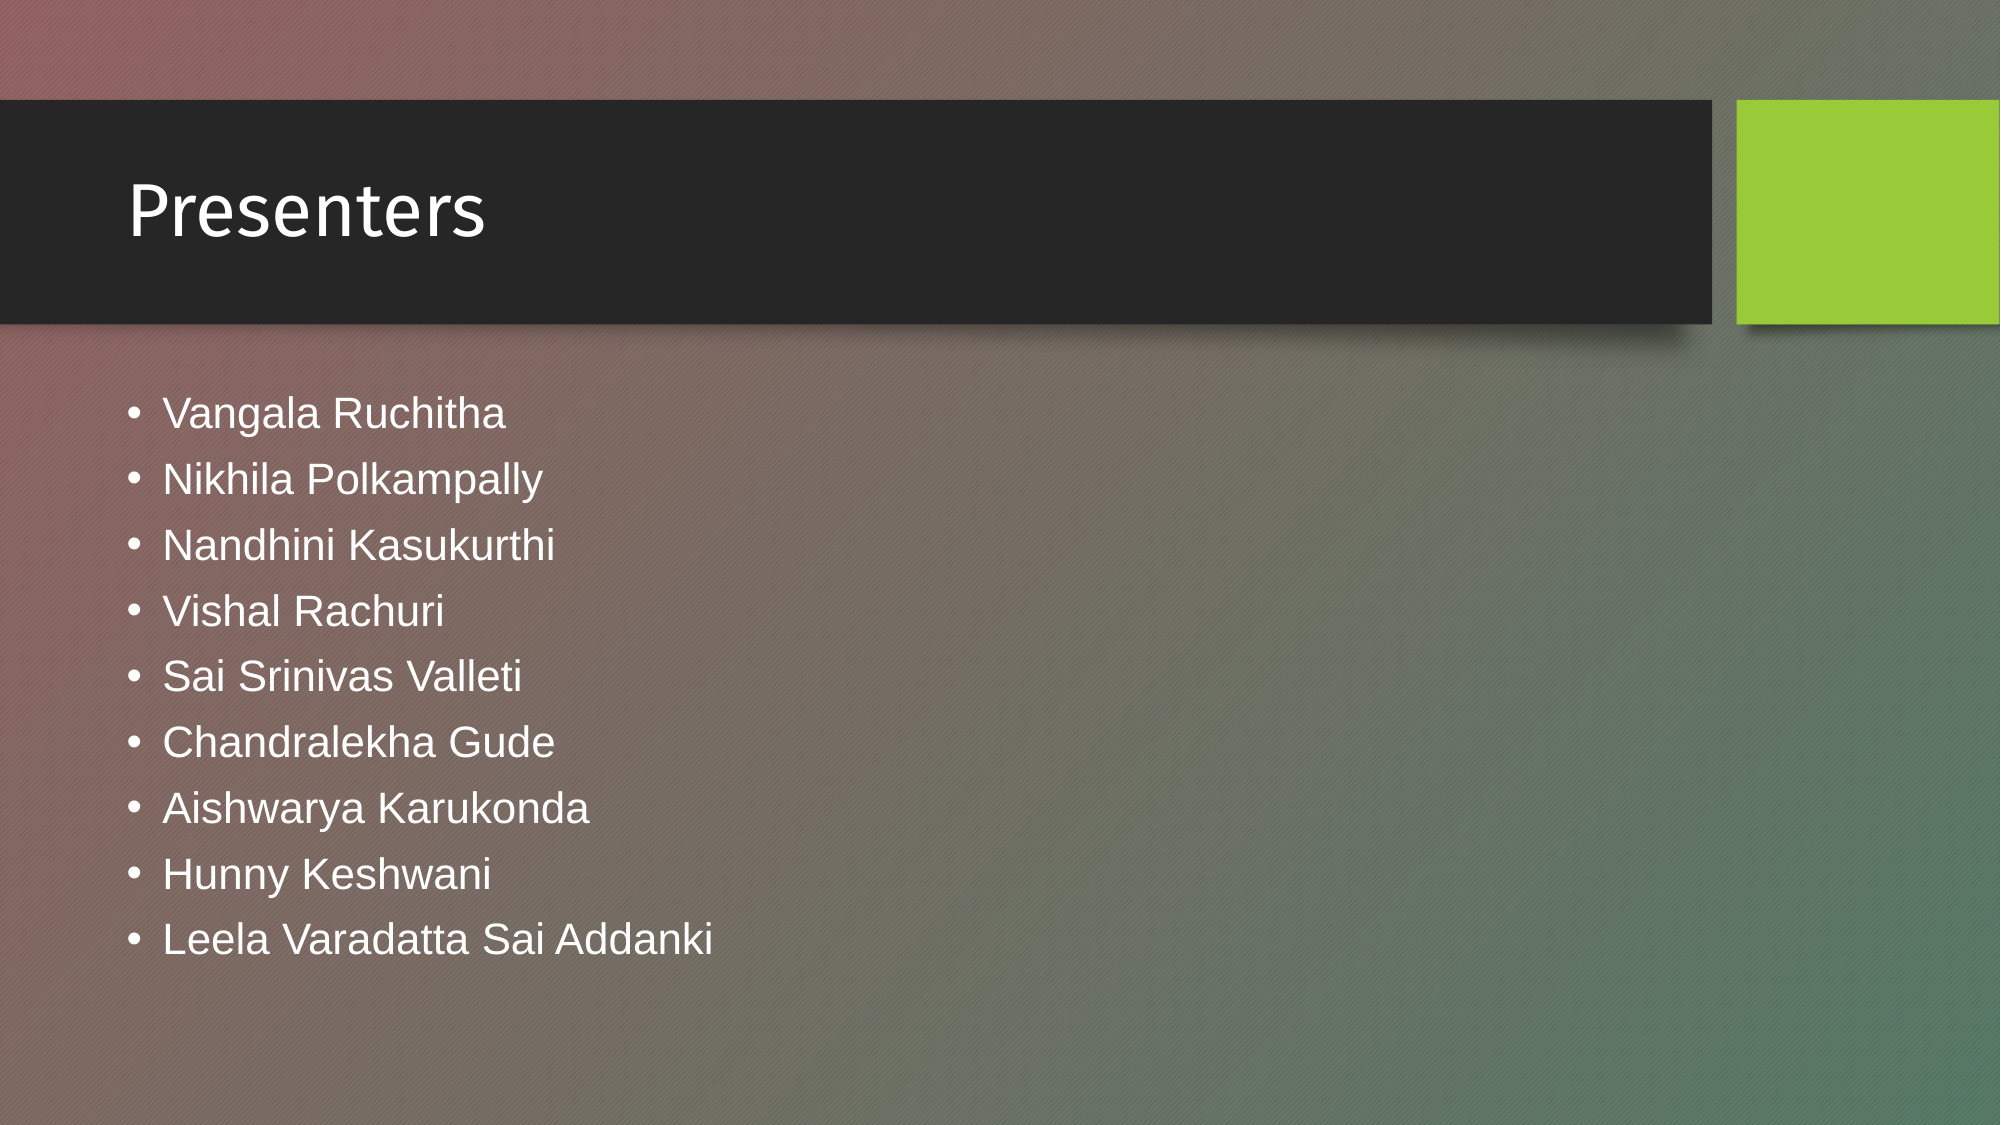

# Presenters
Vangala Ruchitha
Nikhila Polkampally
Nandhini Kasukurthi
Vishal Rachuri
Sai Srinivas Valleti
Chandralekha Gude
Aishwarya Karukonda
Hunny Keshwani
Leela Varadatta Sai Addanki